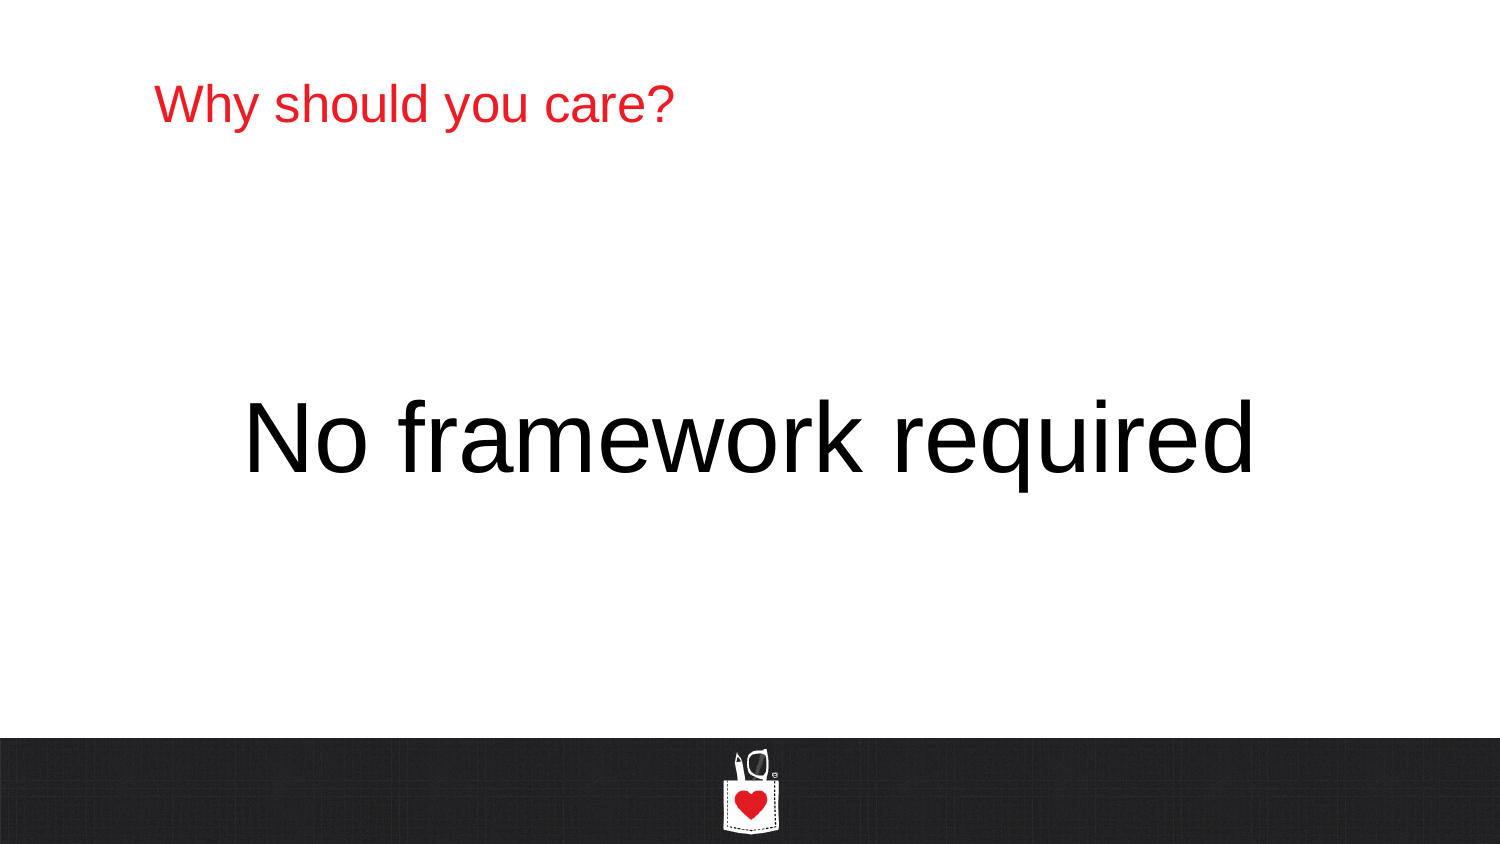

# Why should you care?
No framework required